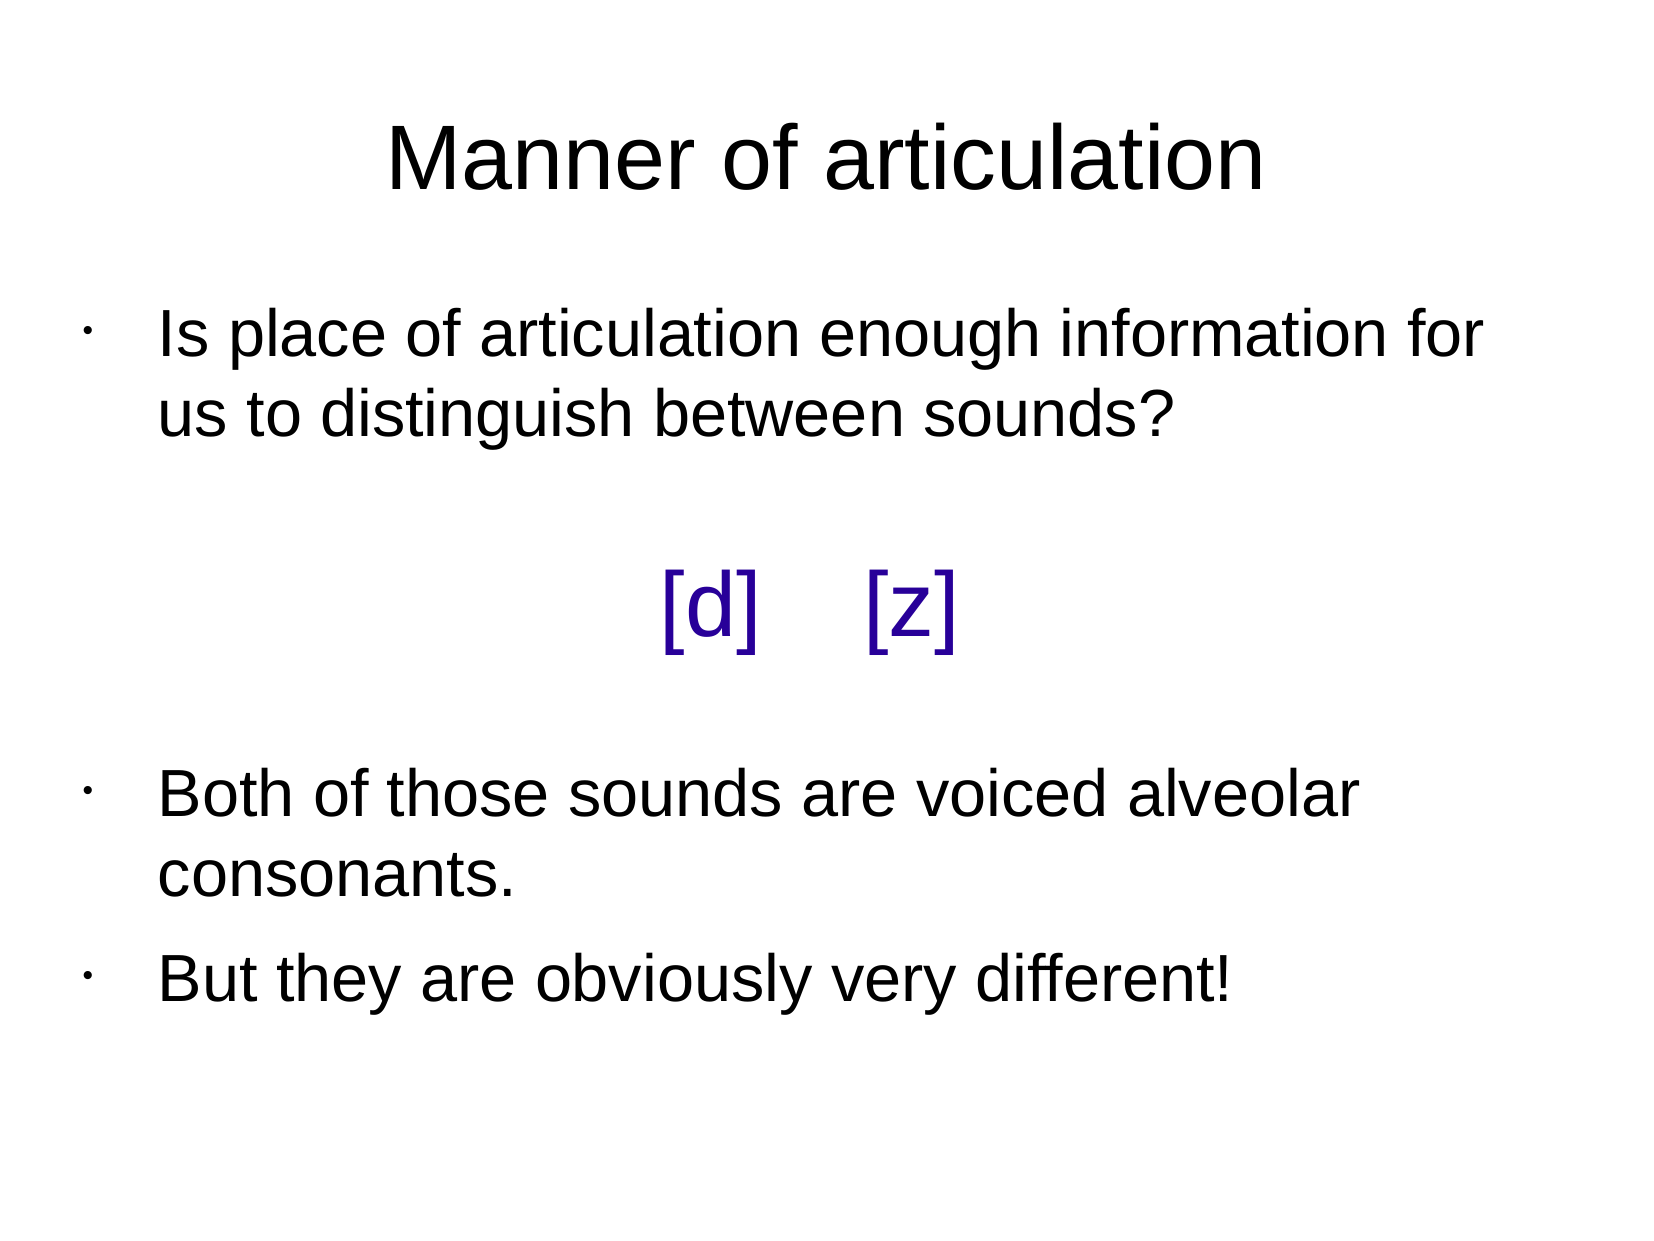

Manner of articulation
Is place of articulation enough information for us to distinguish between sounds?

[d]    [z]

Both of those sounds are voiced alveolar consonants.
But they are obviously very different!